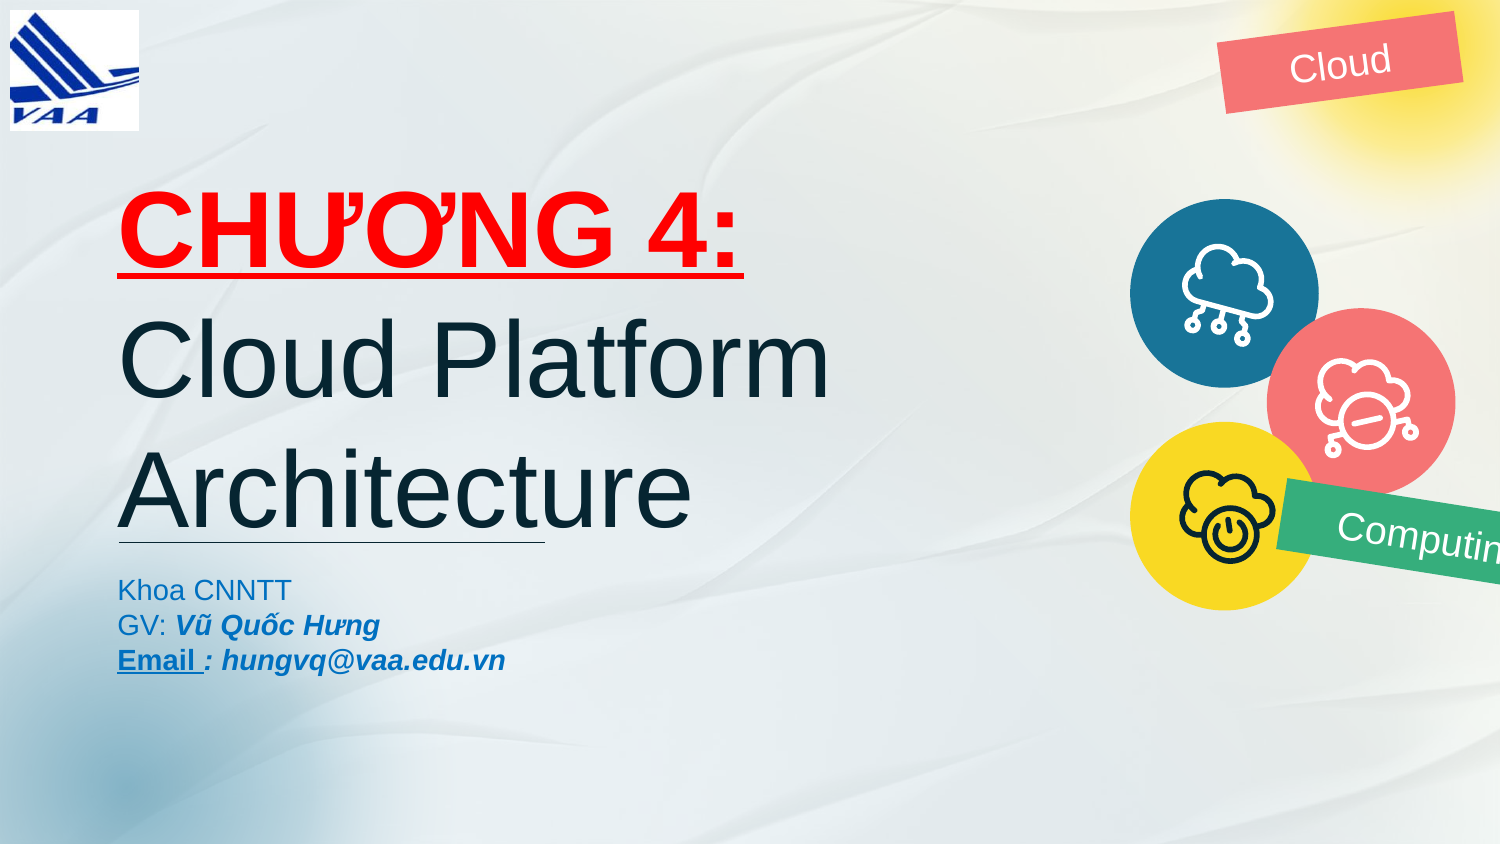

Cloud
# CHƯƠNG 4: Cloud Platform Architecture

Computing
Khoa CNNTT
GV: Vũ Quốc Hưng
Email : hungvq@vaa.edu.vn